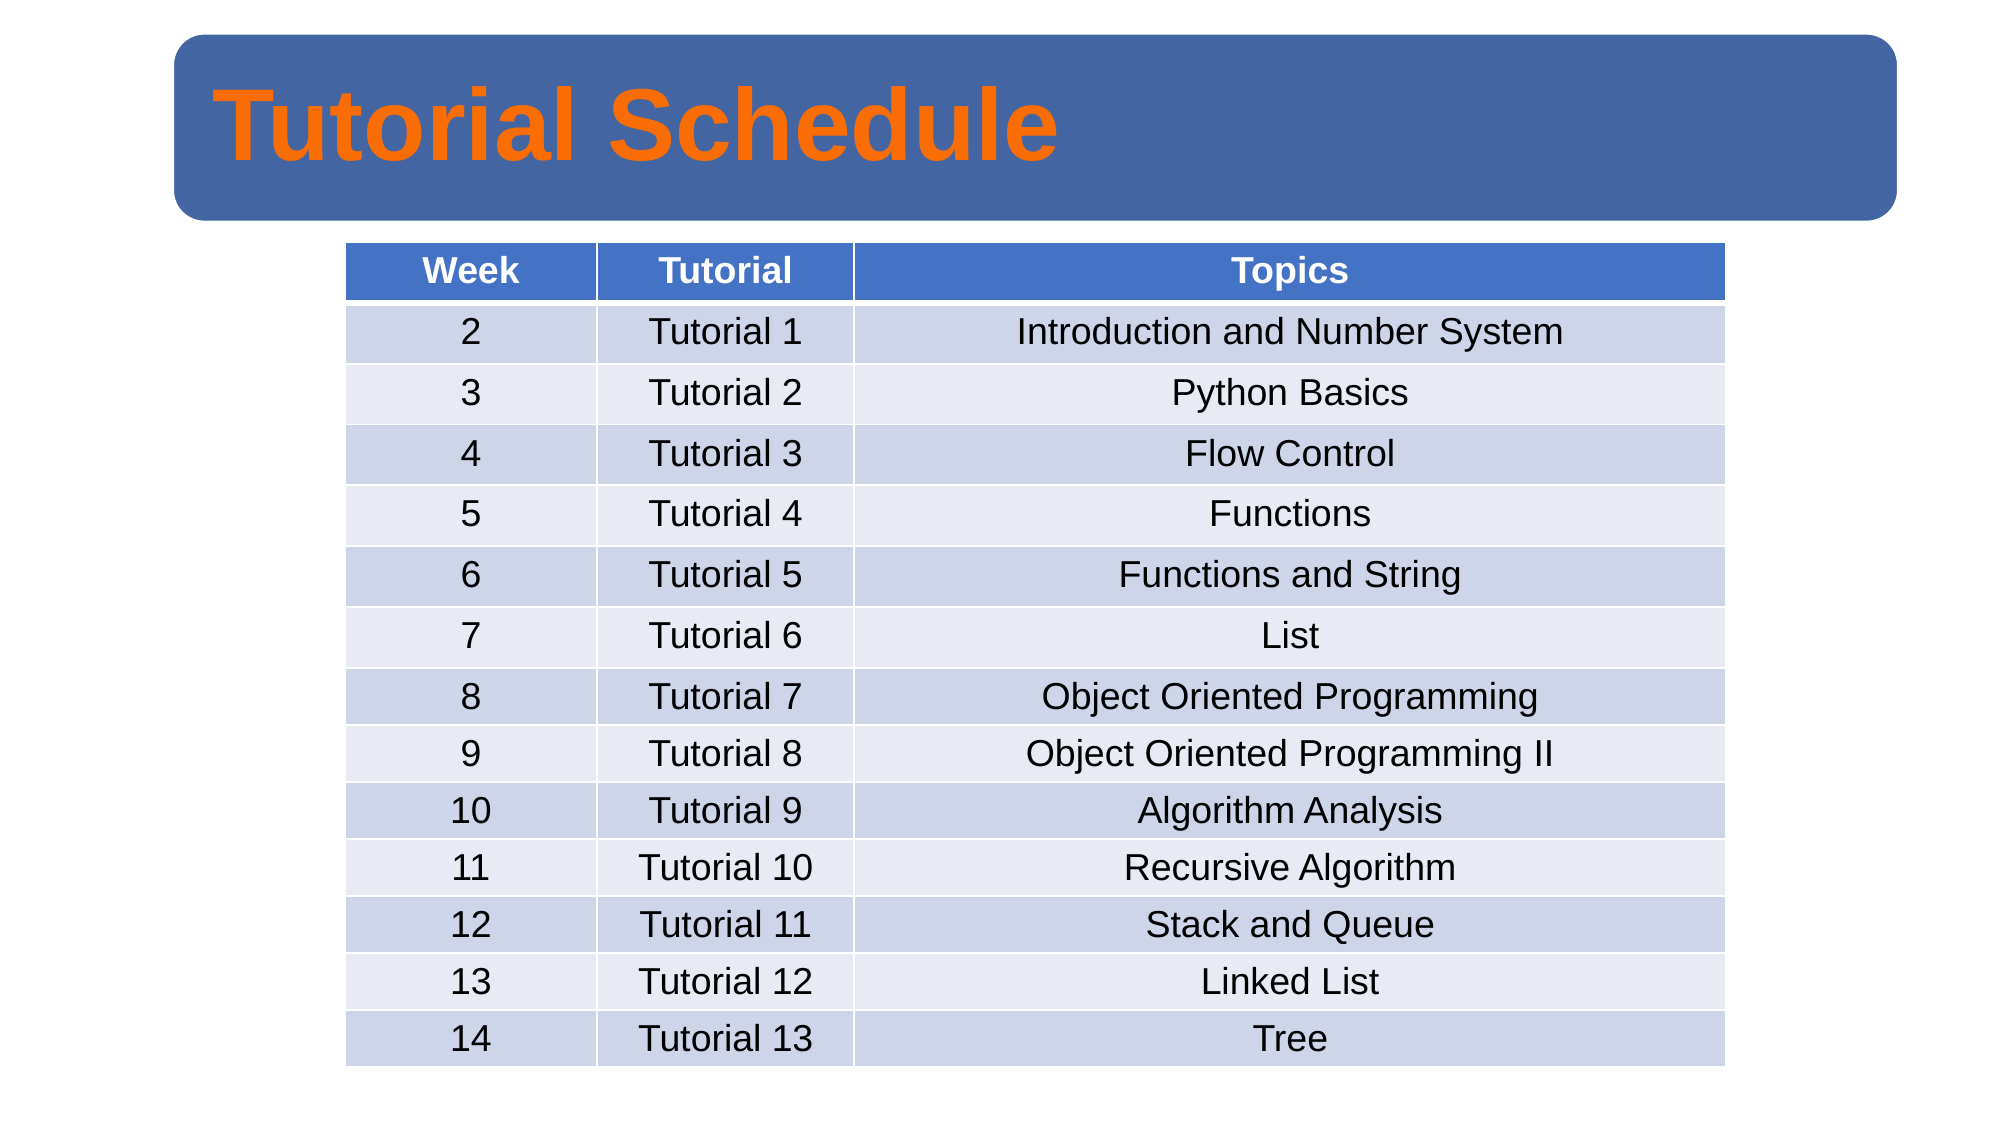

Tutorial Schedule
| Week | Tutorial | Topics |
| --- | --- | --- |
| 2 | Tutorial 1 | Introduction and Number System |
| 3 | Tutorial 2 | Python Basics |
| 4 | Tutorial 3 | Flow Control |
| 5 | Tutorial 4 | Functions |
| 6 | Tutorial 5 | Functions and String |
| 7 | Tutorial 6 | List |
| 8 | Tutorial 7 | Object Oriented Programming |
| 9 | Tutorial 8 | Object Oriented Programming II |
| 10 | Tutorial 9 | Algorithm Analysis |
| 11 | Tutorial 10 | Recursive Algorithm |
| 12 | Tutorial 11 | Stack and Queue |
| 13 | Tutorial 12 | Linked List |
| 14 | Tutorial 13 | Tree |